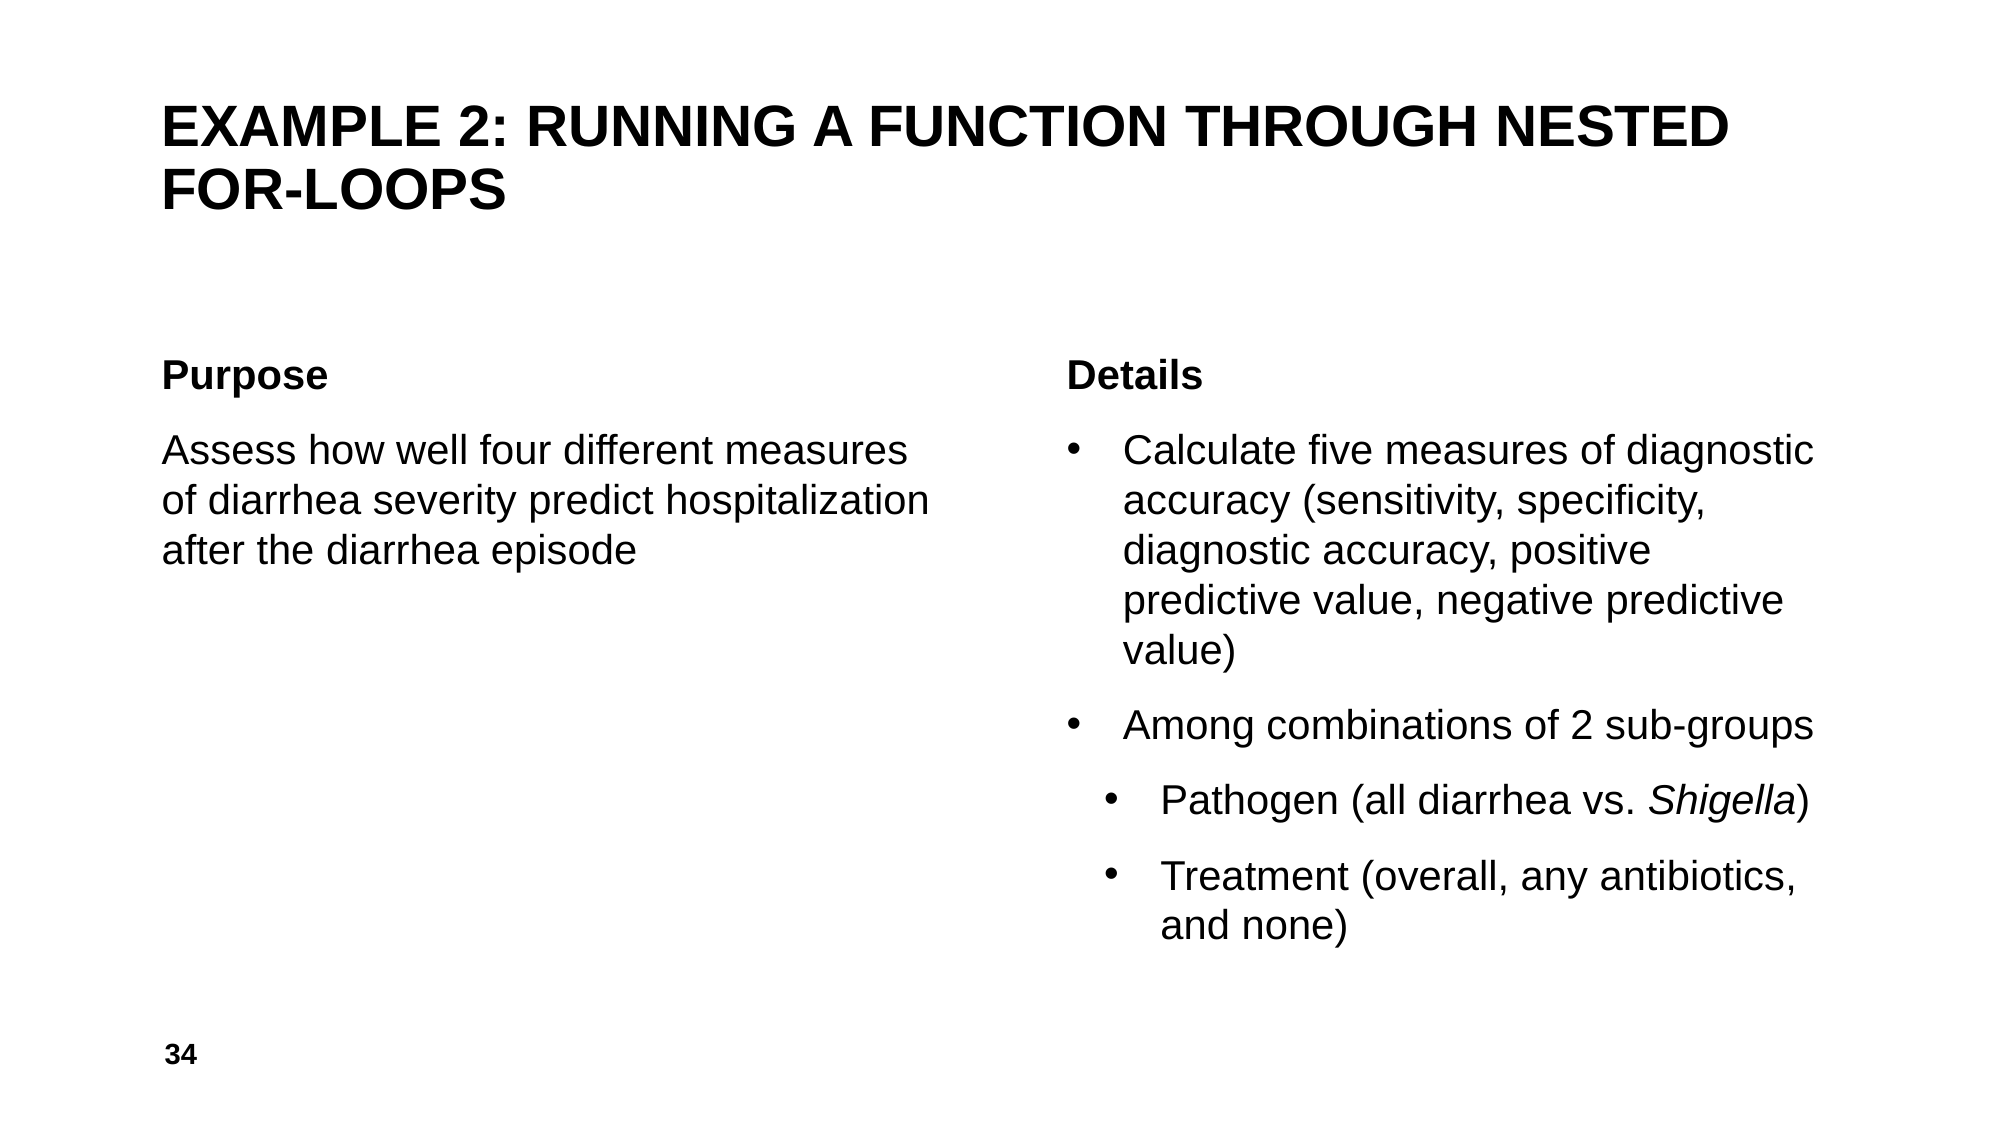

# Example 2: running a function through nested for-loops
Purpose
Assess how well four different measures of diarrhea severity predict hospitalization after the diarrhea episode

Details
Calculate five measures of diagnostic accuracy (sensitivity, specificity, diagnostic accuracy, positive predictive value, negative predictive value)
Among combinations of 2 sub-groups
Pathogen (all diarrhea vs. Shigella)
Treatment (overall, any antibiotics, and none)

34